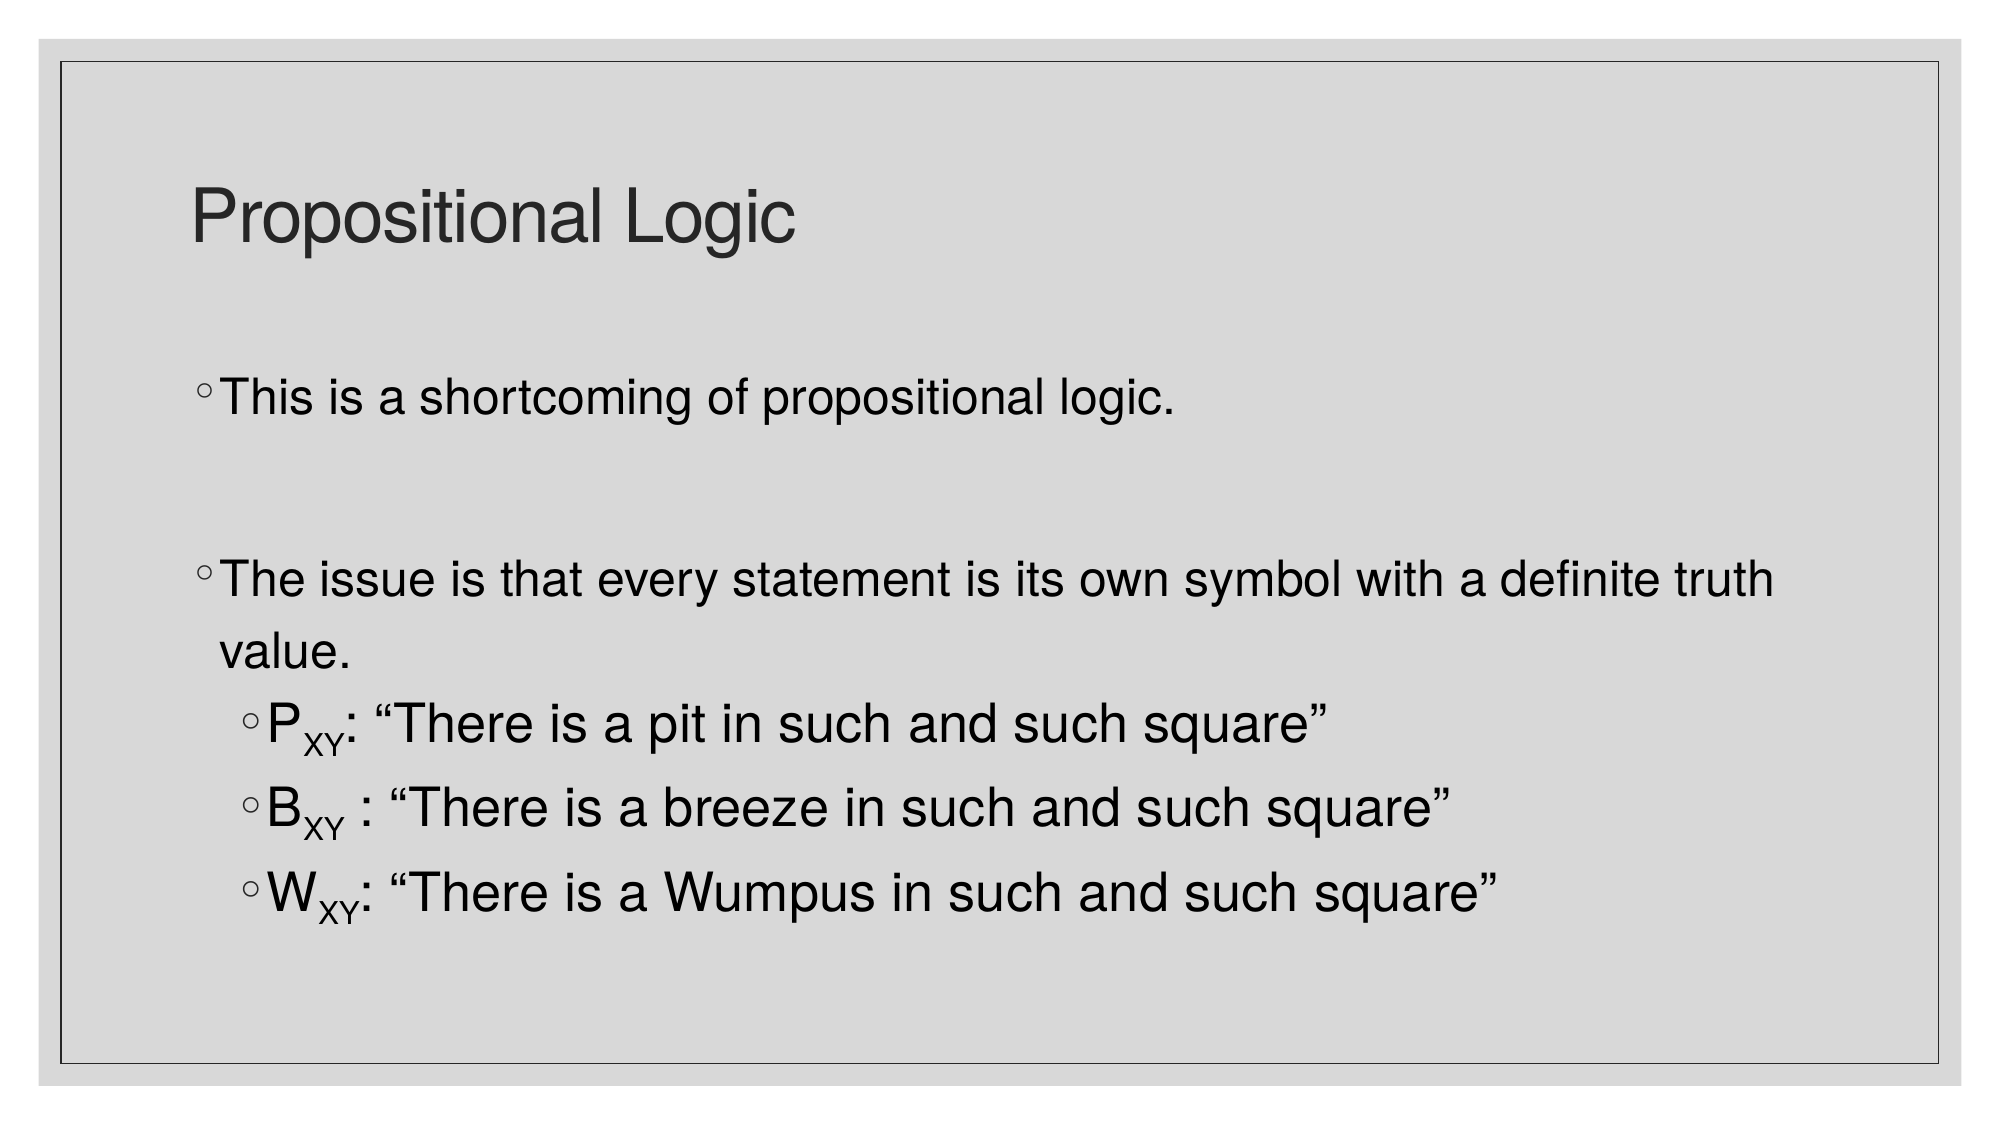

# Propositional Logic
This is a shortcoming of propositional logic.

The issue is that every statement is its own symbol with a definite truth value.
PXY: “There is a pit in such and such square”
BXY : “There is a breeze in such and such square”
WXY: “There is a Wumpus in such and such square”